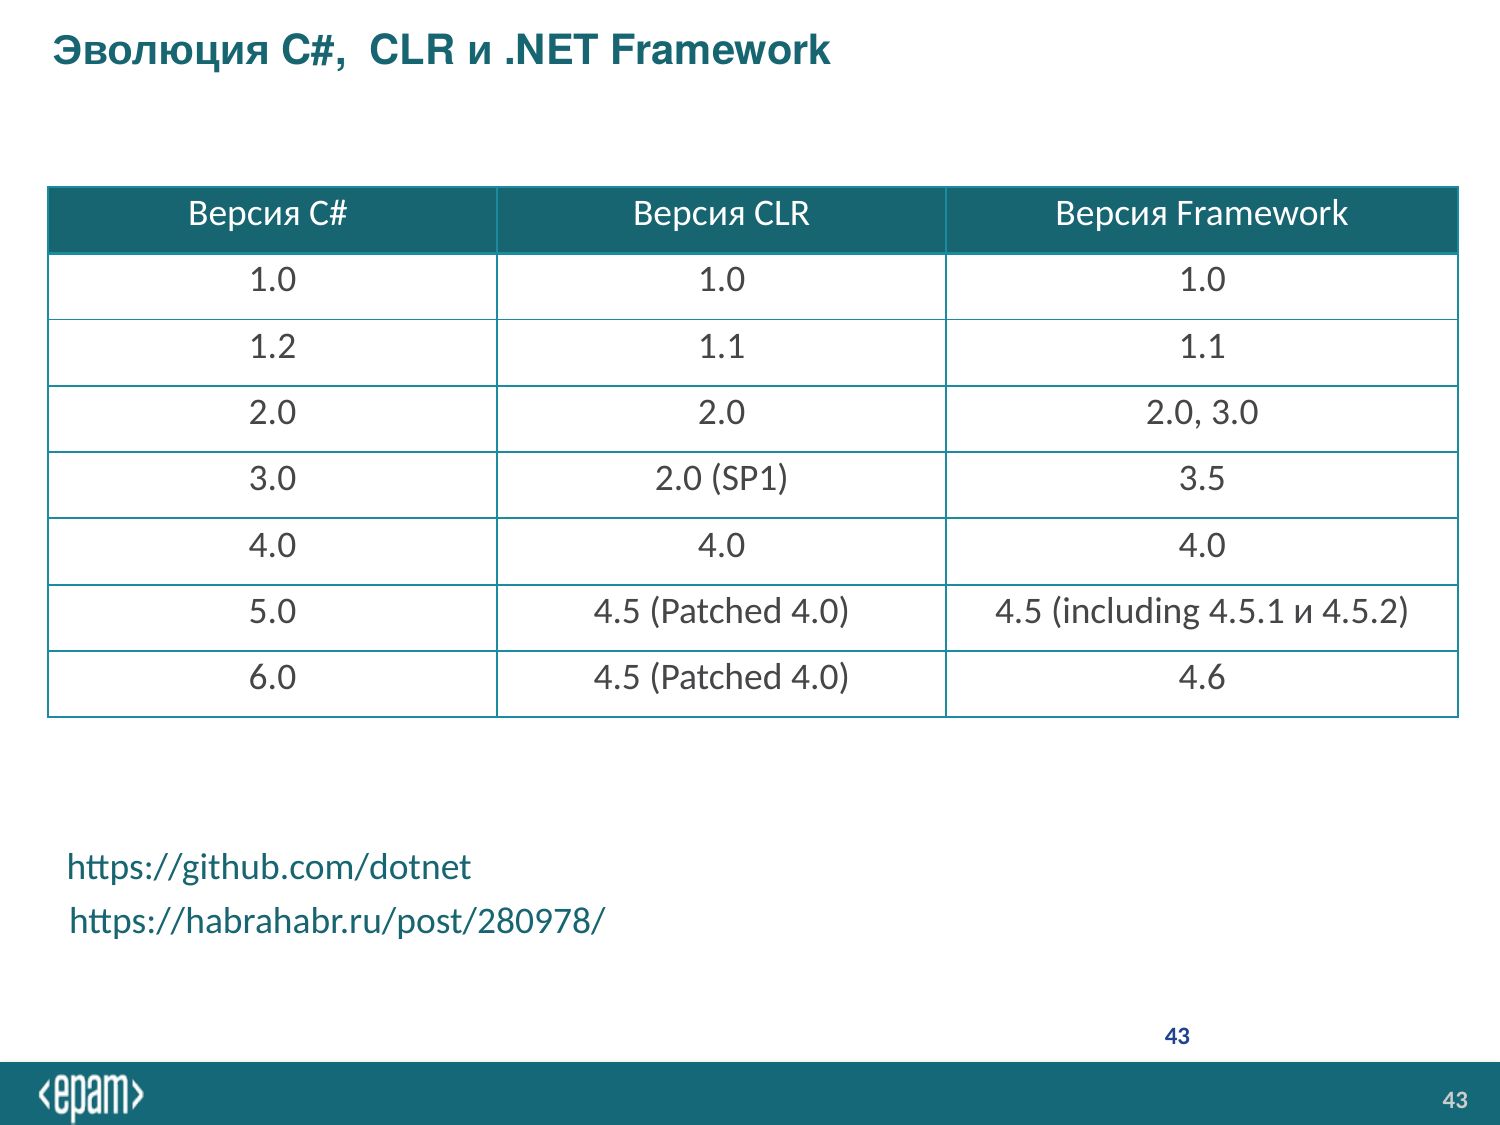

# Эволюция C#,  CLR и .NET Framework
| Версия C# | Версия CLR | Версия Framework |
| --- | --- | --- |
| 1.0 | 1.0 | 1.0 |
| 1.2 | 1.1 | 1.1 |
| 2.0 | 2.0 | 2.0, 3.0 |
| 3.0 | 2.0 (SP1) | 3.5 |
| 4.0 | 4.0 | 4.0 |
| 5.0 | 4.5 (Patched 4.0) | 4.5 (including 4.5.1 и 4.5.2) |
| 6.0 | 4.5 (Patched 4.0) | 4.6 |
https://github.com/dotnet
https://habrahabr.ru/post/280978/
43